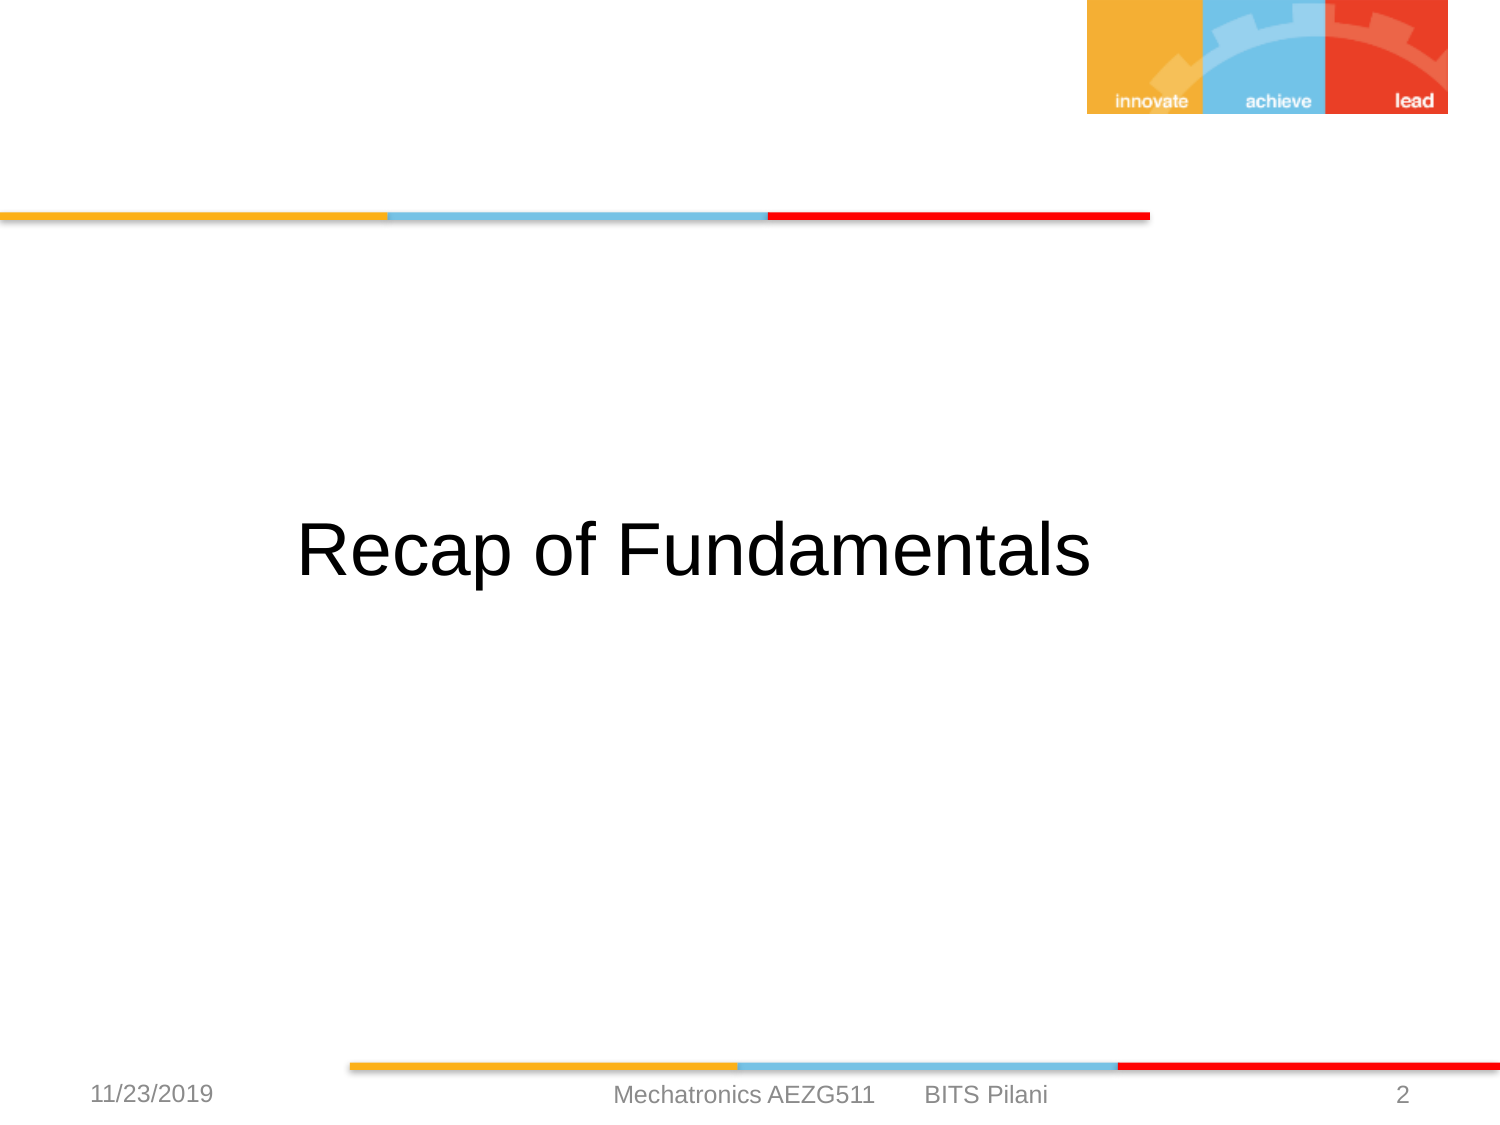

Recap of Fundamentals
11/23/2019
Mechatronics AEZG511       BITS Pilani
2